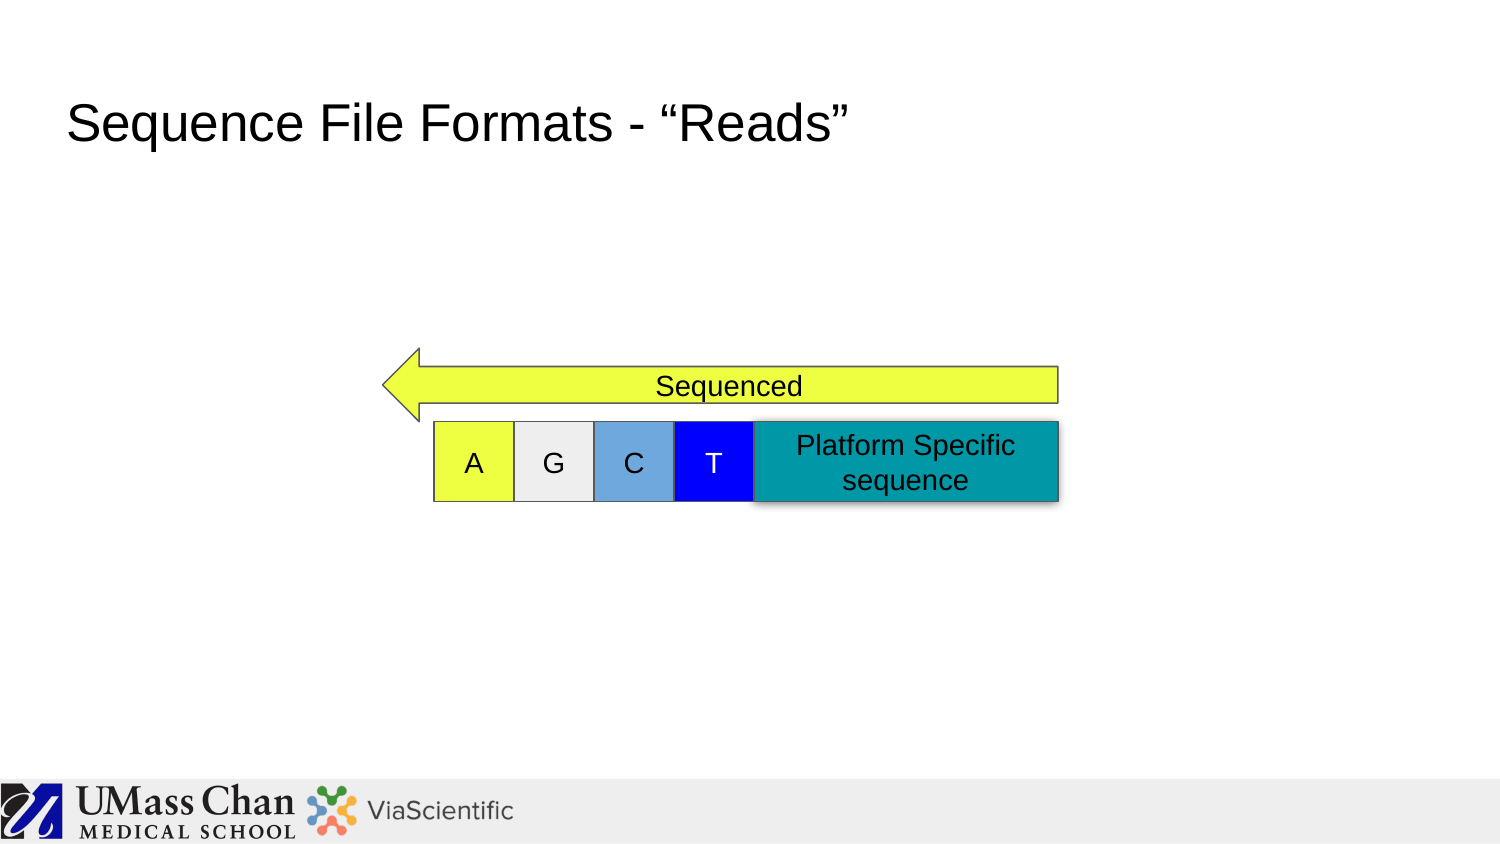

# Sequence File Formats - “Reads”

Sequenced
A
G
C
T
Platform Specific sequence